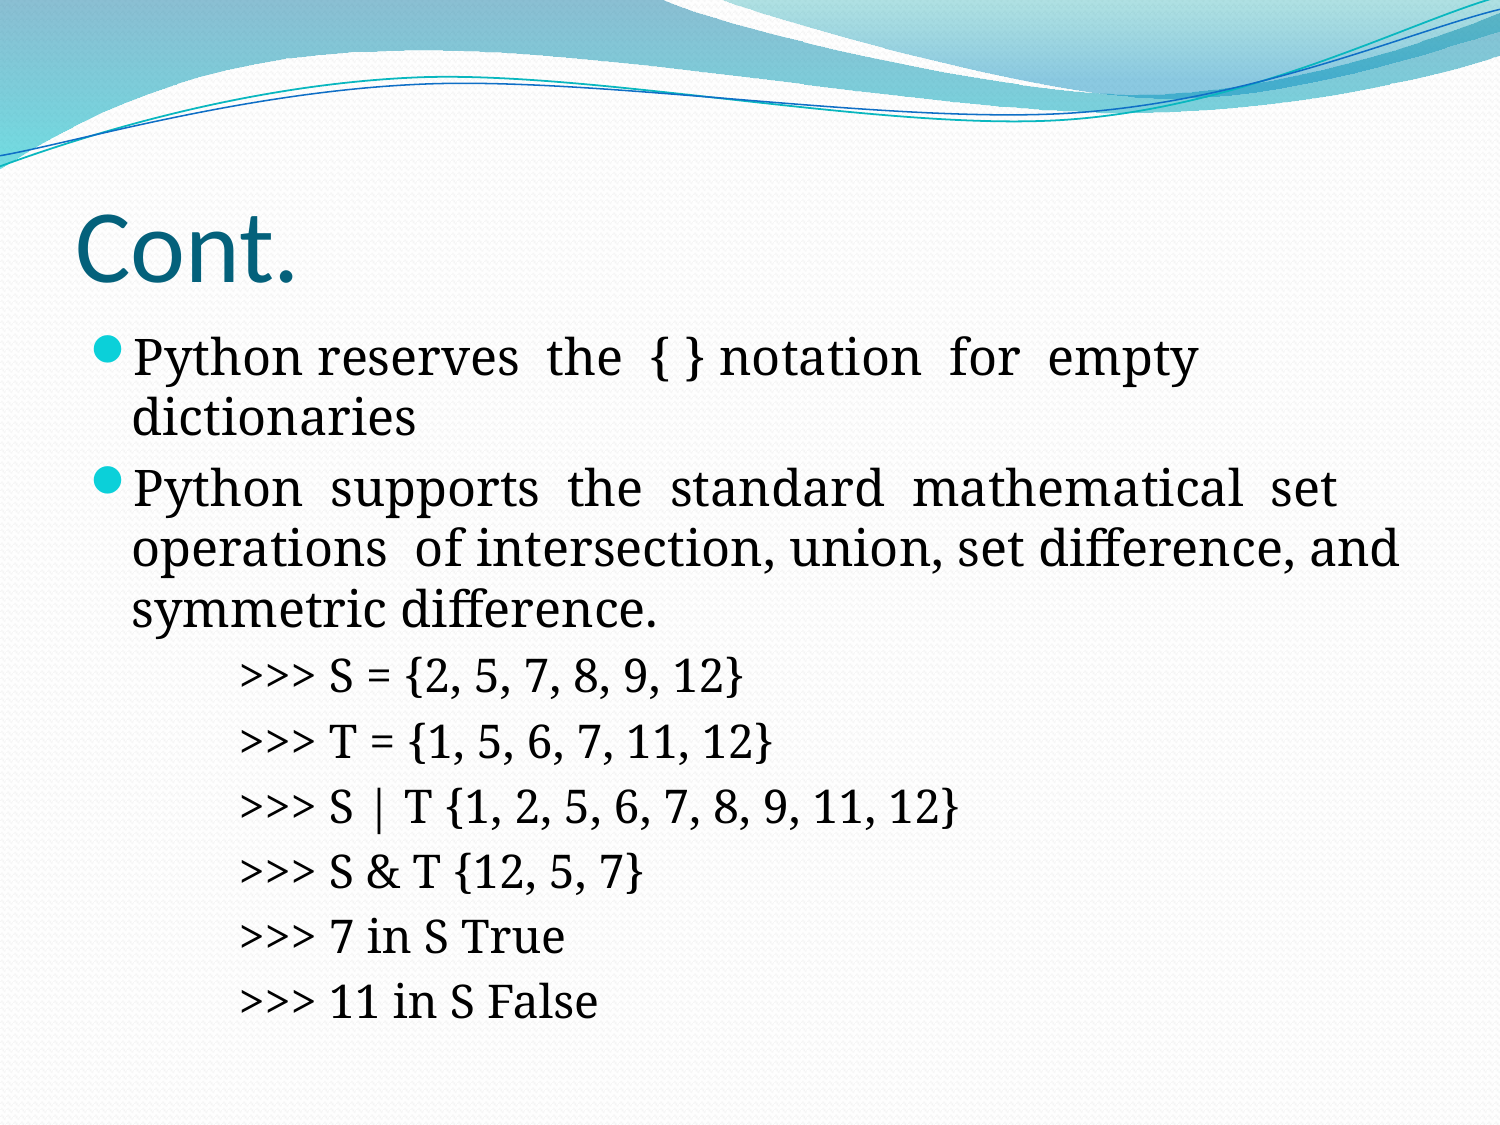

# Cont.
Python reserves  the  { } notation  for  empty  dictionaries
Python  supports  the  standard  mathematical  set  operations  of intersection, union, set difference, and symmetric difference.
>>> S = {2, 5, 7, 8, 9, 12}
>>> T = {1, 5, 6, 7, 11, 12}
>>> S | T {1, 2, 5, 6, 7, 8, 9, 11, 12}
>>> S & T {12, 5, 7}
>>> 7 in S True
>>> 11 in S False